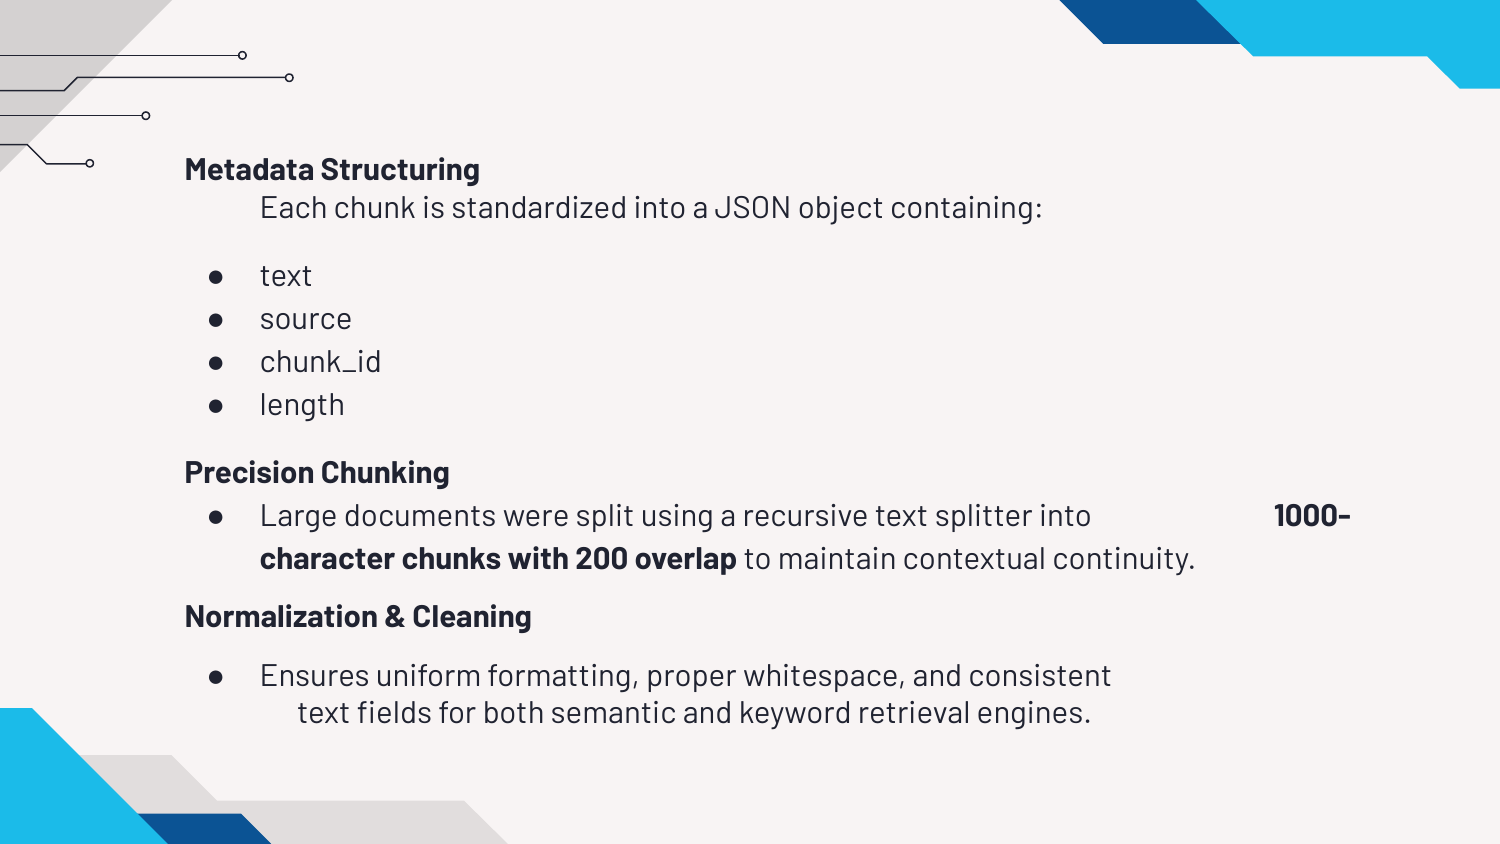

Metadata Structuring
            Each chunk is standardized into a JSON object containing:
text
source
chunk_id
length
Precision Chunking
Large documents were split using a recursive text splitter into                             1000-character chunks with 200 overlap to maintain contextual continuity.
Normalization & Cleaning
Ensures uniform formatting, proper whitespace, and consistent                                                            text fields for both semantic and keyword retrieval engines.